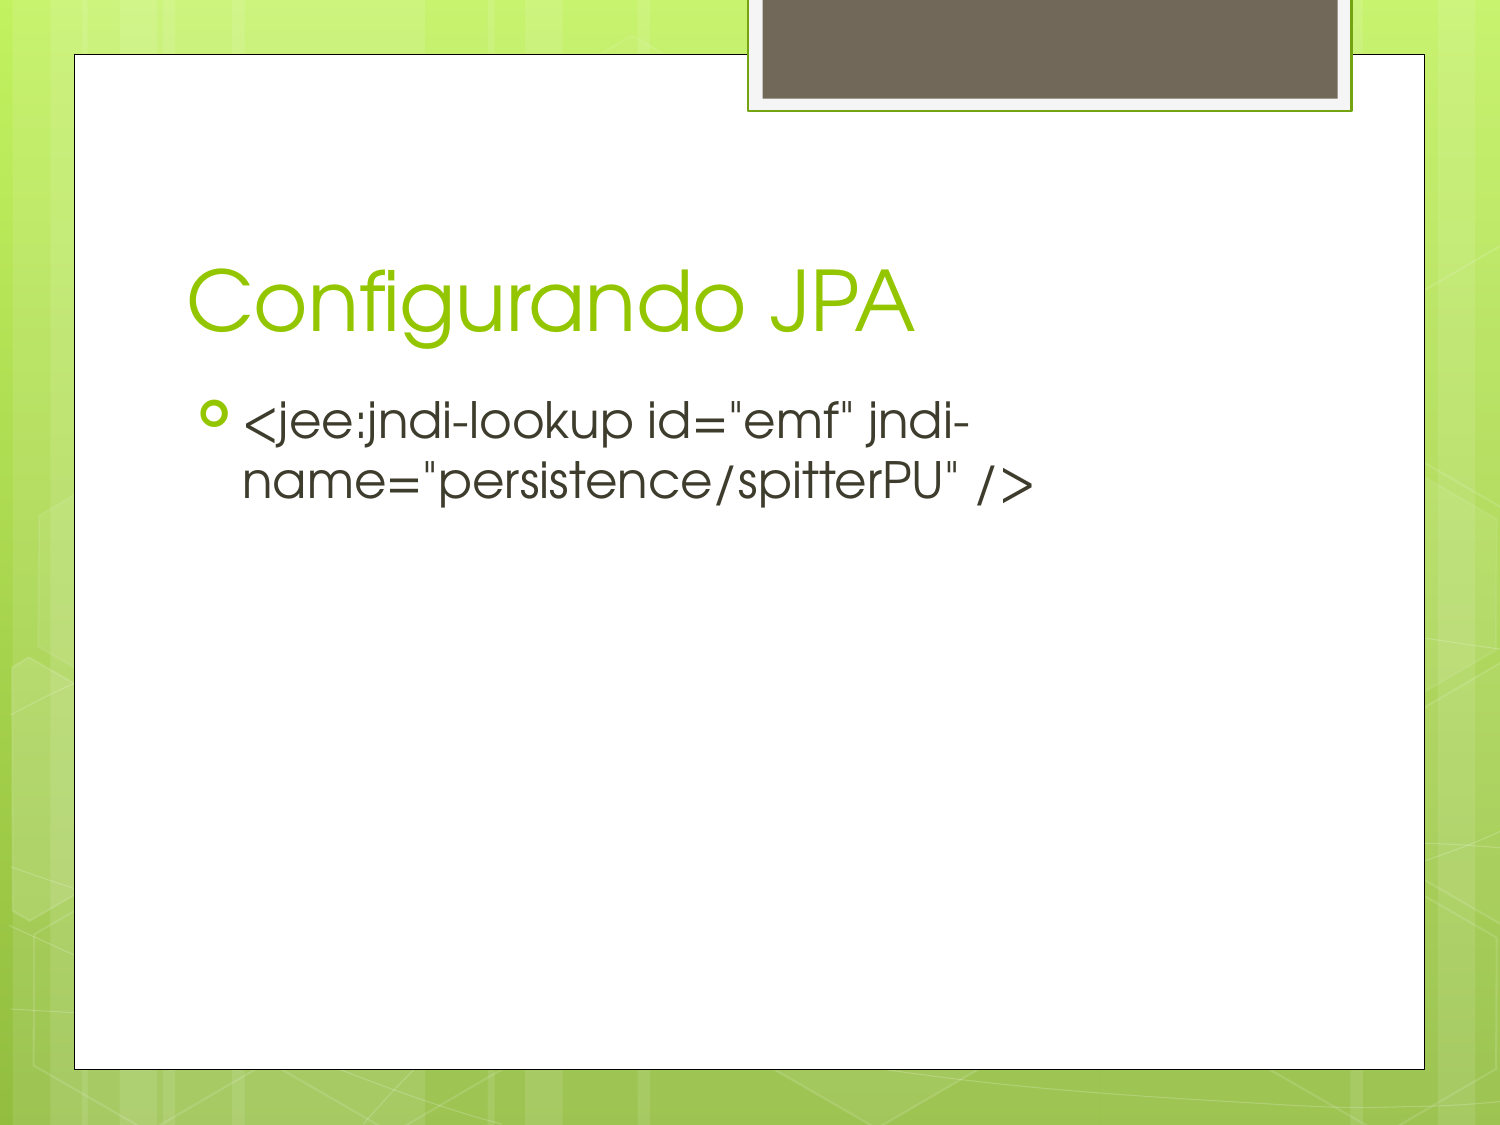

# Configurando JPA
<jee:jndi-lookup id="emf" jndi-name="persistence/spitterPU" />